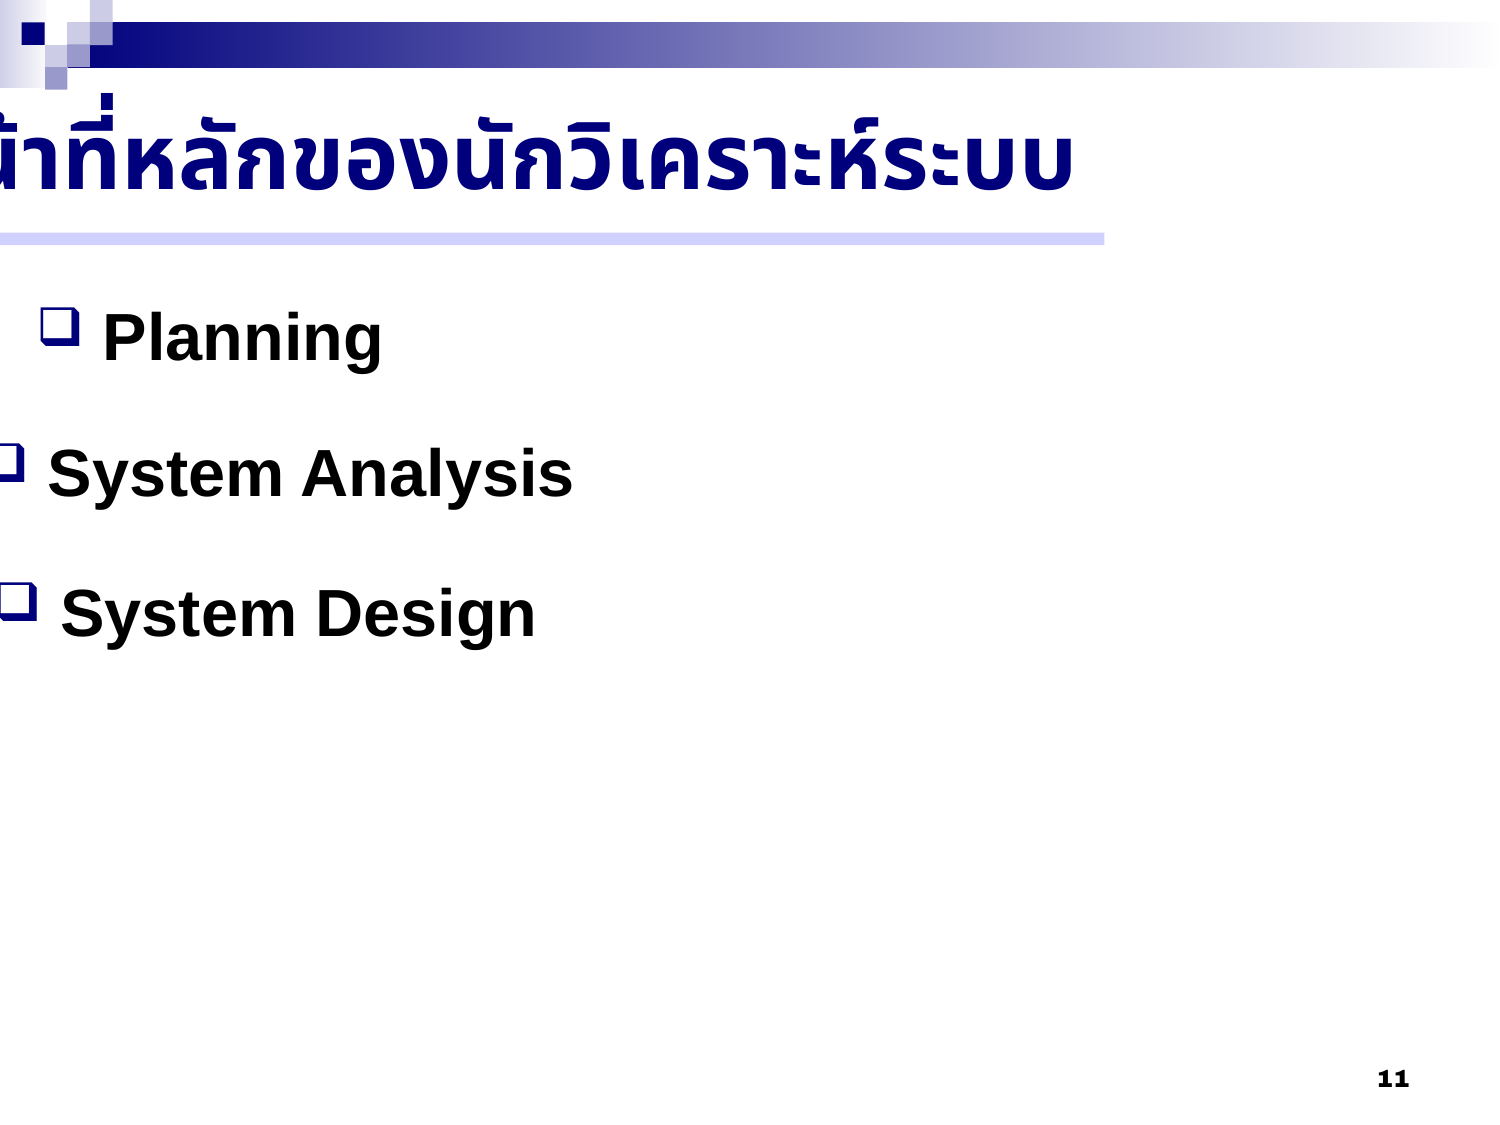

หน้าที่หลักของนักวิเคราะห์ระบบ

 Planning

 System Analysis

 System Design
11